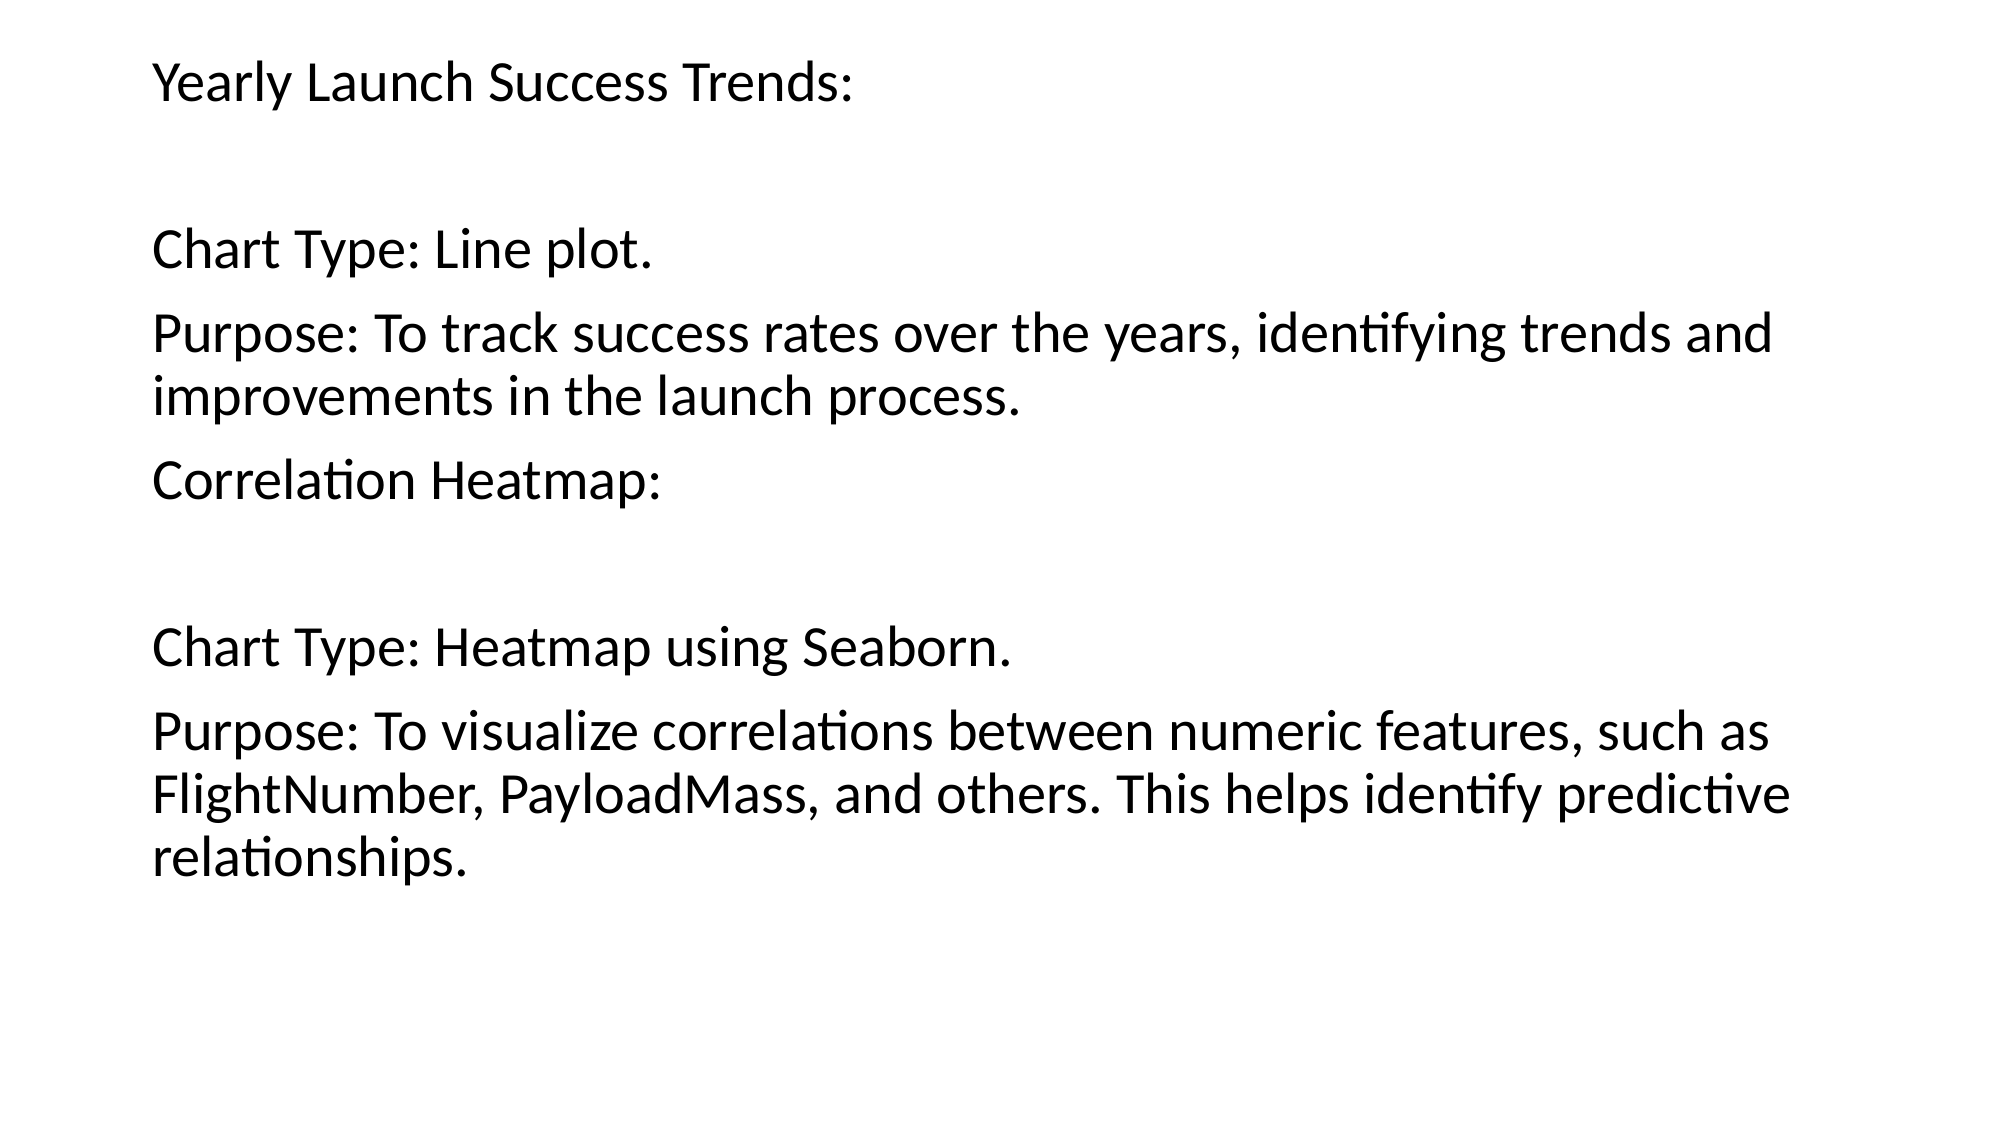

Yearly Launch Success Trends:

Chart Type: Line plot.
Purpose: To track success rates over the years, identifying trends and improvements in the launch process.
Correlation Heatmap:

Chart Type: Heatmap using Seaborn.
Purpose: To visualize correlations between numeric features, such as FlightNumber, PayloadMass, and others. This helps identify predictive relationships.